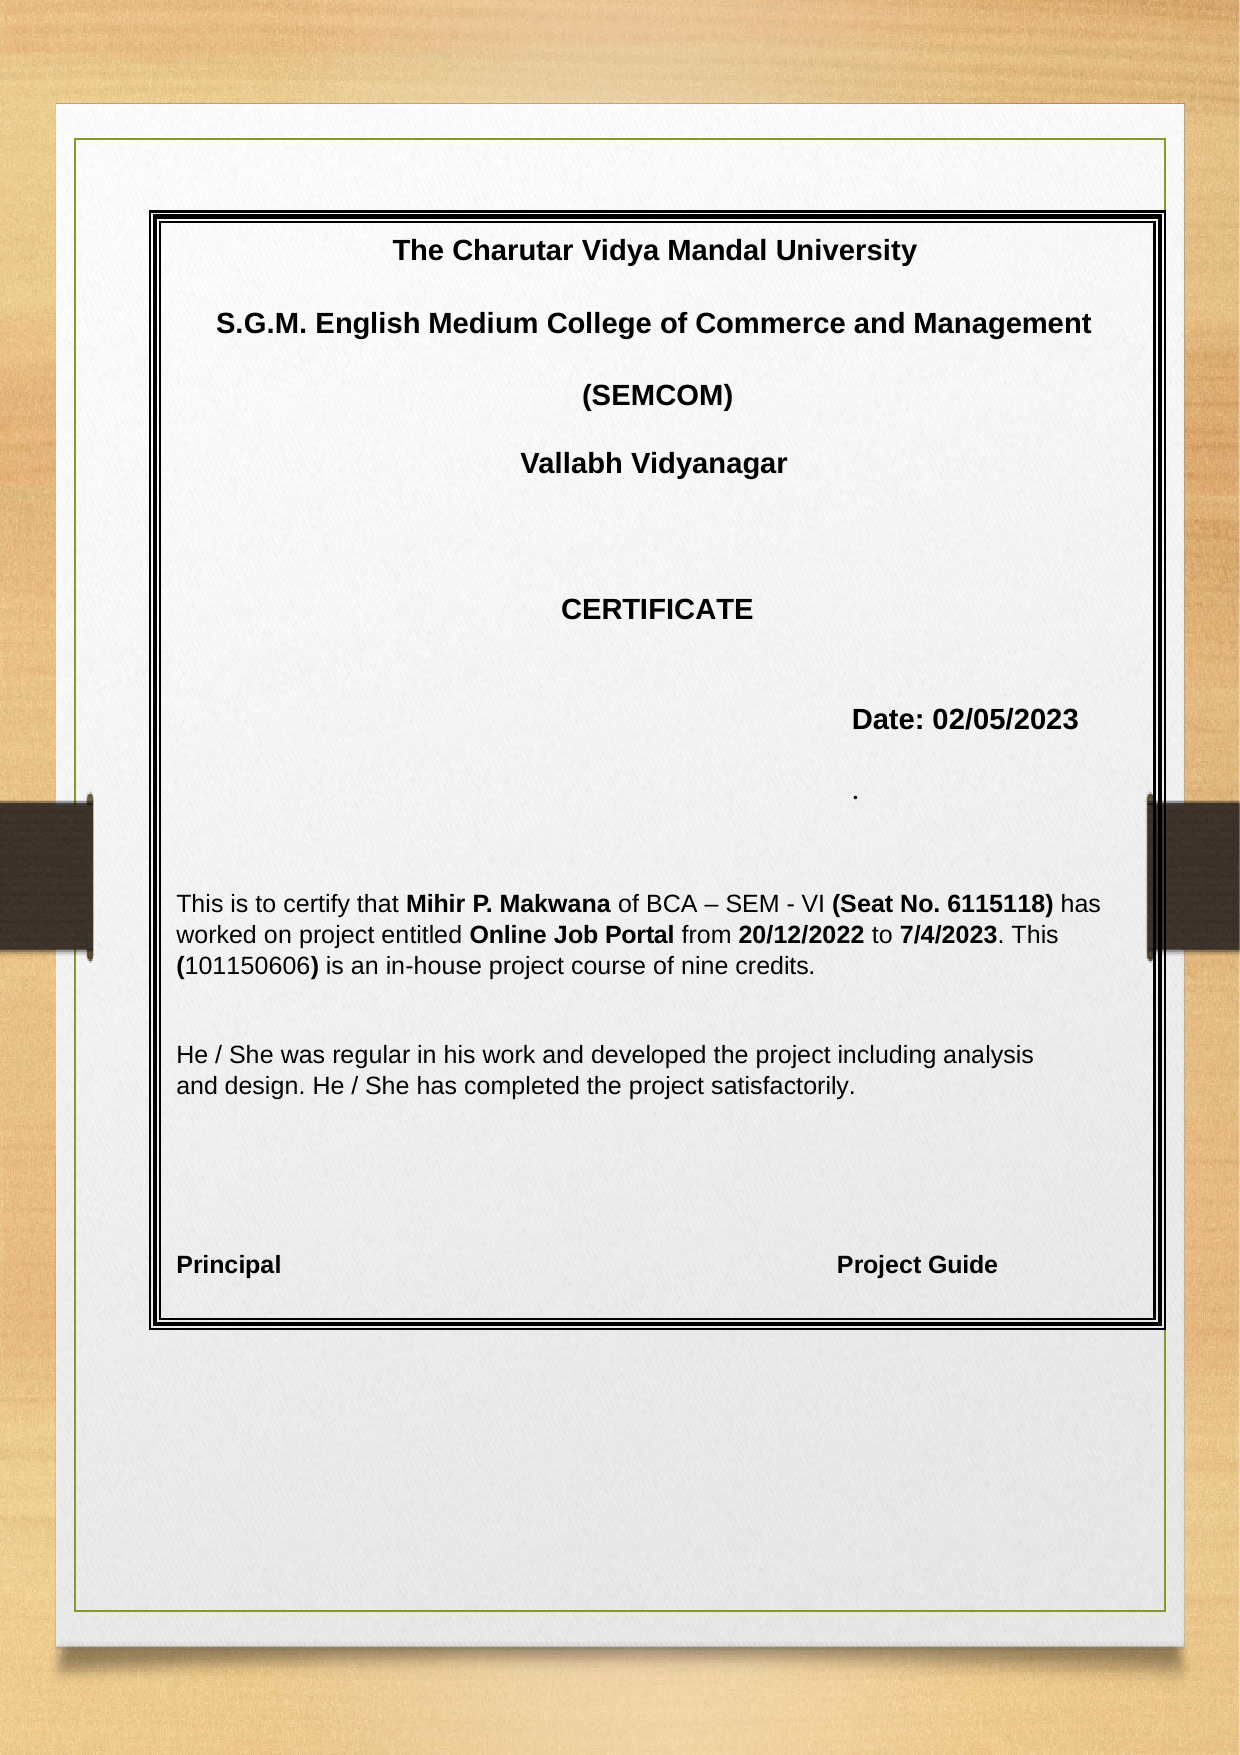

The Charutar Vidya Mandal University
S.G.M. English Medium College of Commerce and Management (SEMCOM)

Vallabh Vidyanagar
CERTIFICATE

Date: 02/05/2023	.
This is to certify that Mihir P. Makwana of BCA – SEM - VI (Seat No. 6115118) has worked on project entitled Online Job Portal from 20/12/2022 to 7/4/2023. This (101150606) is an in-house project course of nine credits.

He / She was regular in his work and developed the project including analysis and design. He / She has completed the project satisfactorily.
Principal
Project Guide